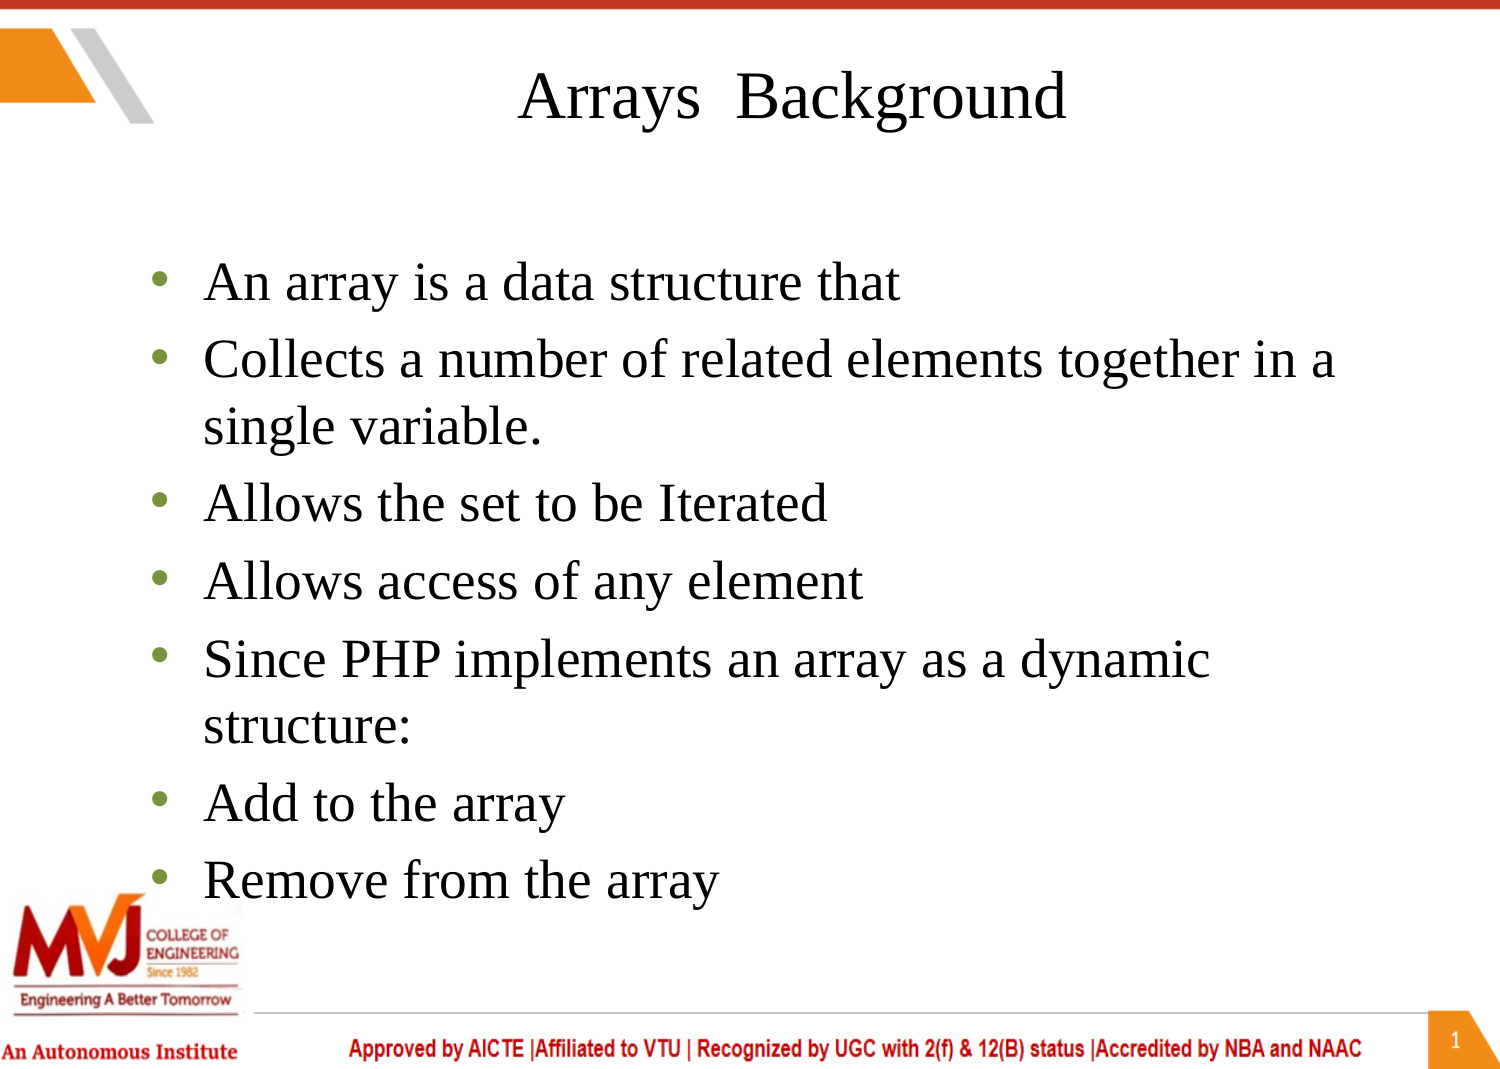

# Arrays  Background
An array is a data structure that
Collects a number of related elements together in a single variable.
Allows the set to be Iterated
Allows access of any element
Since PHP implements an array as a dynamic structure:
Add to the array
Remove from the array